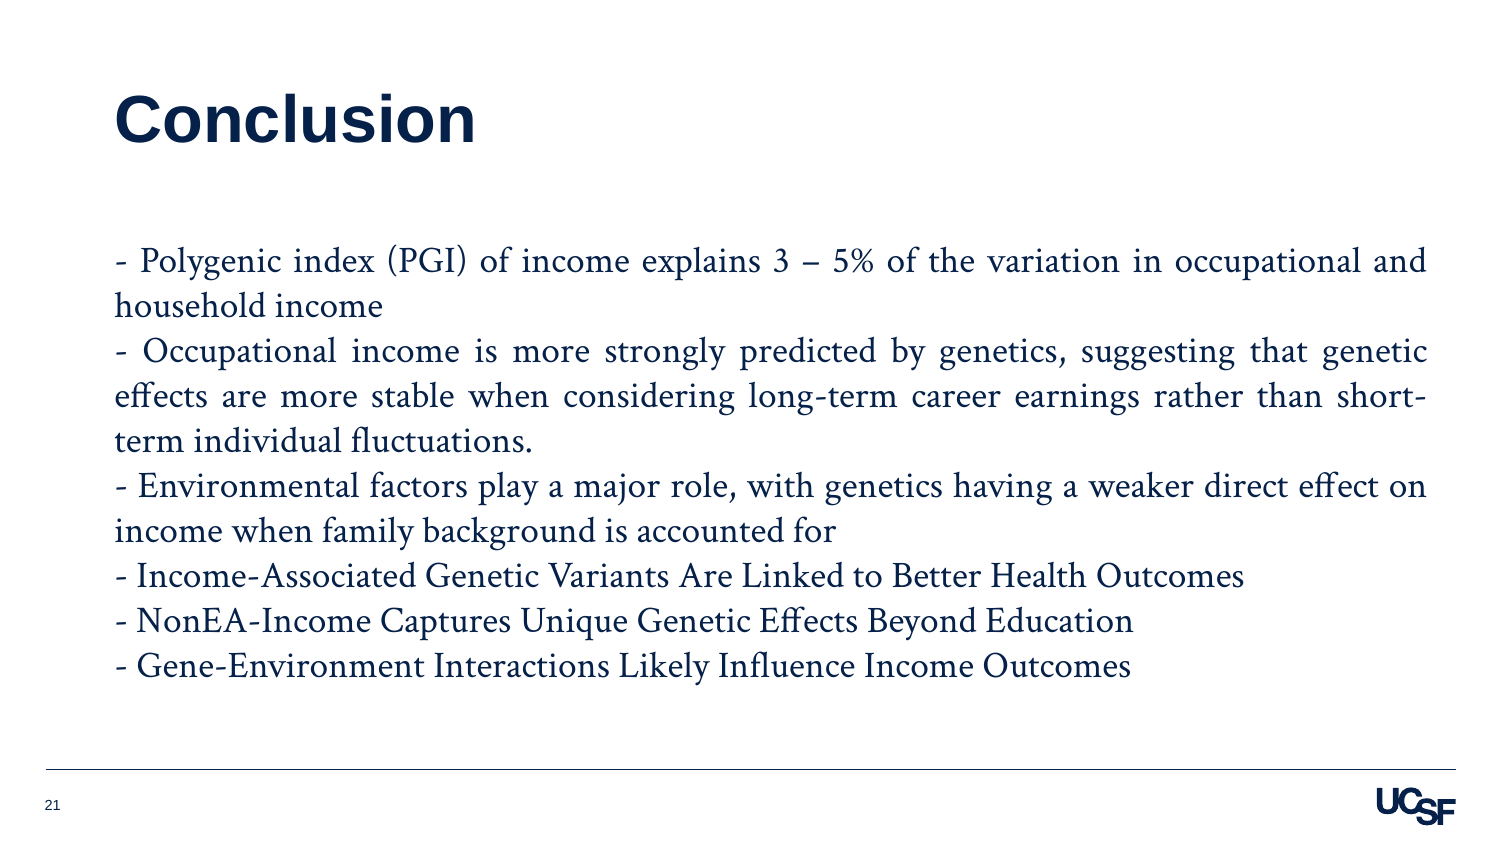

Conclusion
- Polygenic index (PGI) of income explains 3 – 5% of the variation in occupational and household income
- Occupational income is more strongly predicted by genetics, suggesting that genetic effects are more stable when considering long-term career earnings rather than short-term individual fluctuations.
- Environmental factors play a major role, with genetics having a weaker direct effect on income when family background is accounted for
- Income-Associated Genetic Variants Are Linked to Better Health Outcomes
- NonEA-Income Captures Unique Genetic Effects Beyond Education
- Gene-Environment Interactions Likely Influence Income Outcomes

21